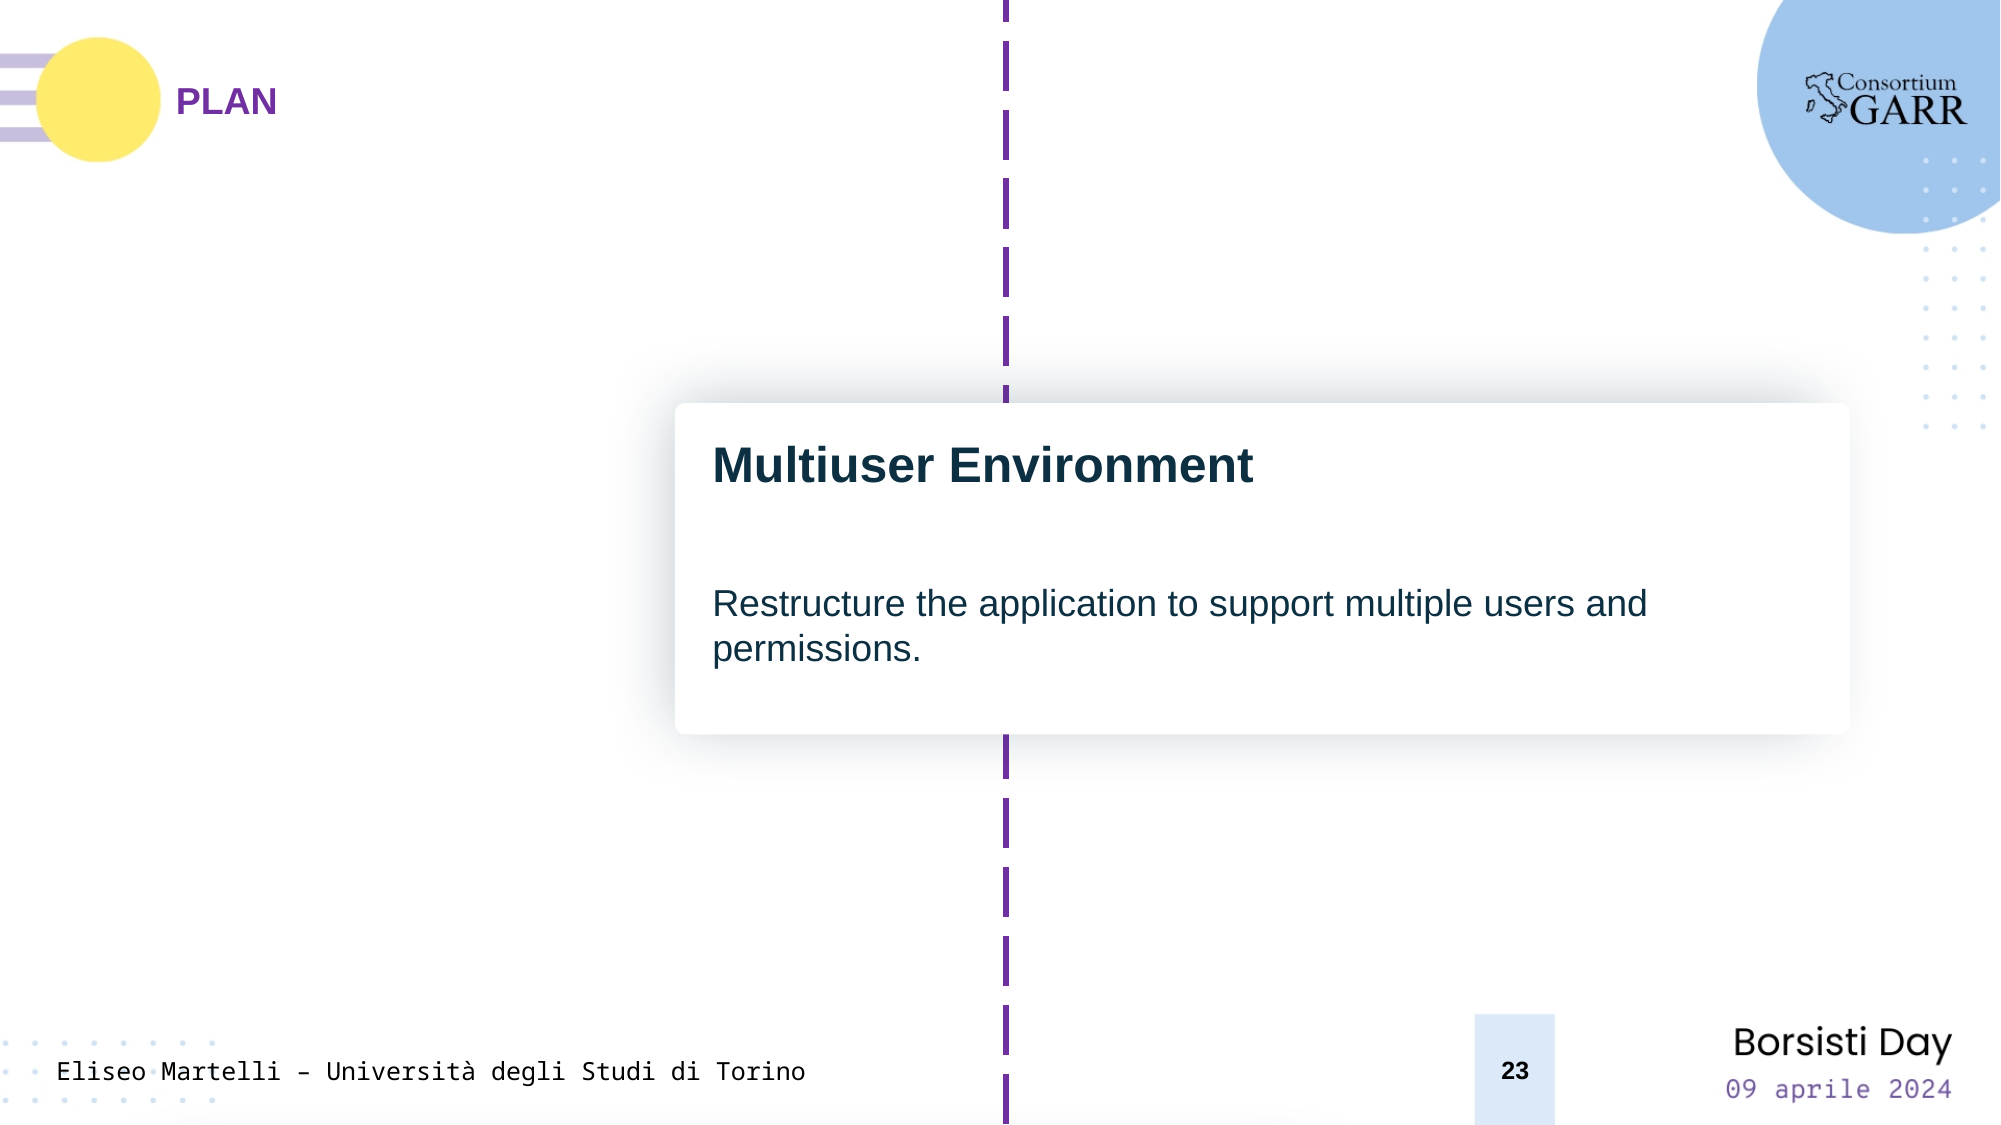

UI Redesign
Improve UI design and performance to increase user interaction quality and speed.
PLAN

Multiuser Environment
Restructure the application to support multiple users and permissions.
23
Eliseo Martelli – Università degli Studi di Torino

DOI Tagging
Assign DOI references to artifacts generated
to facilitate citations and references.